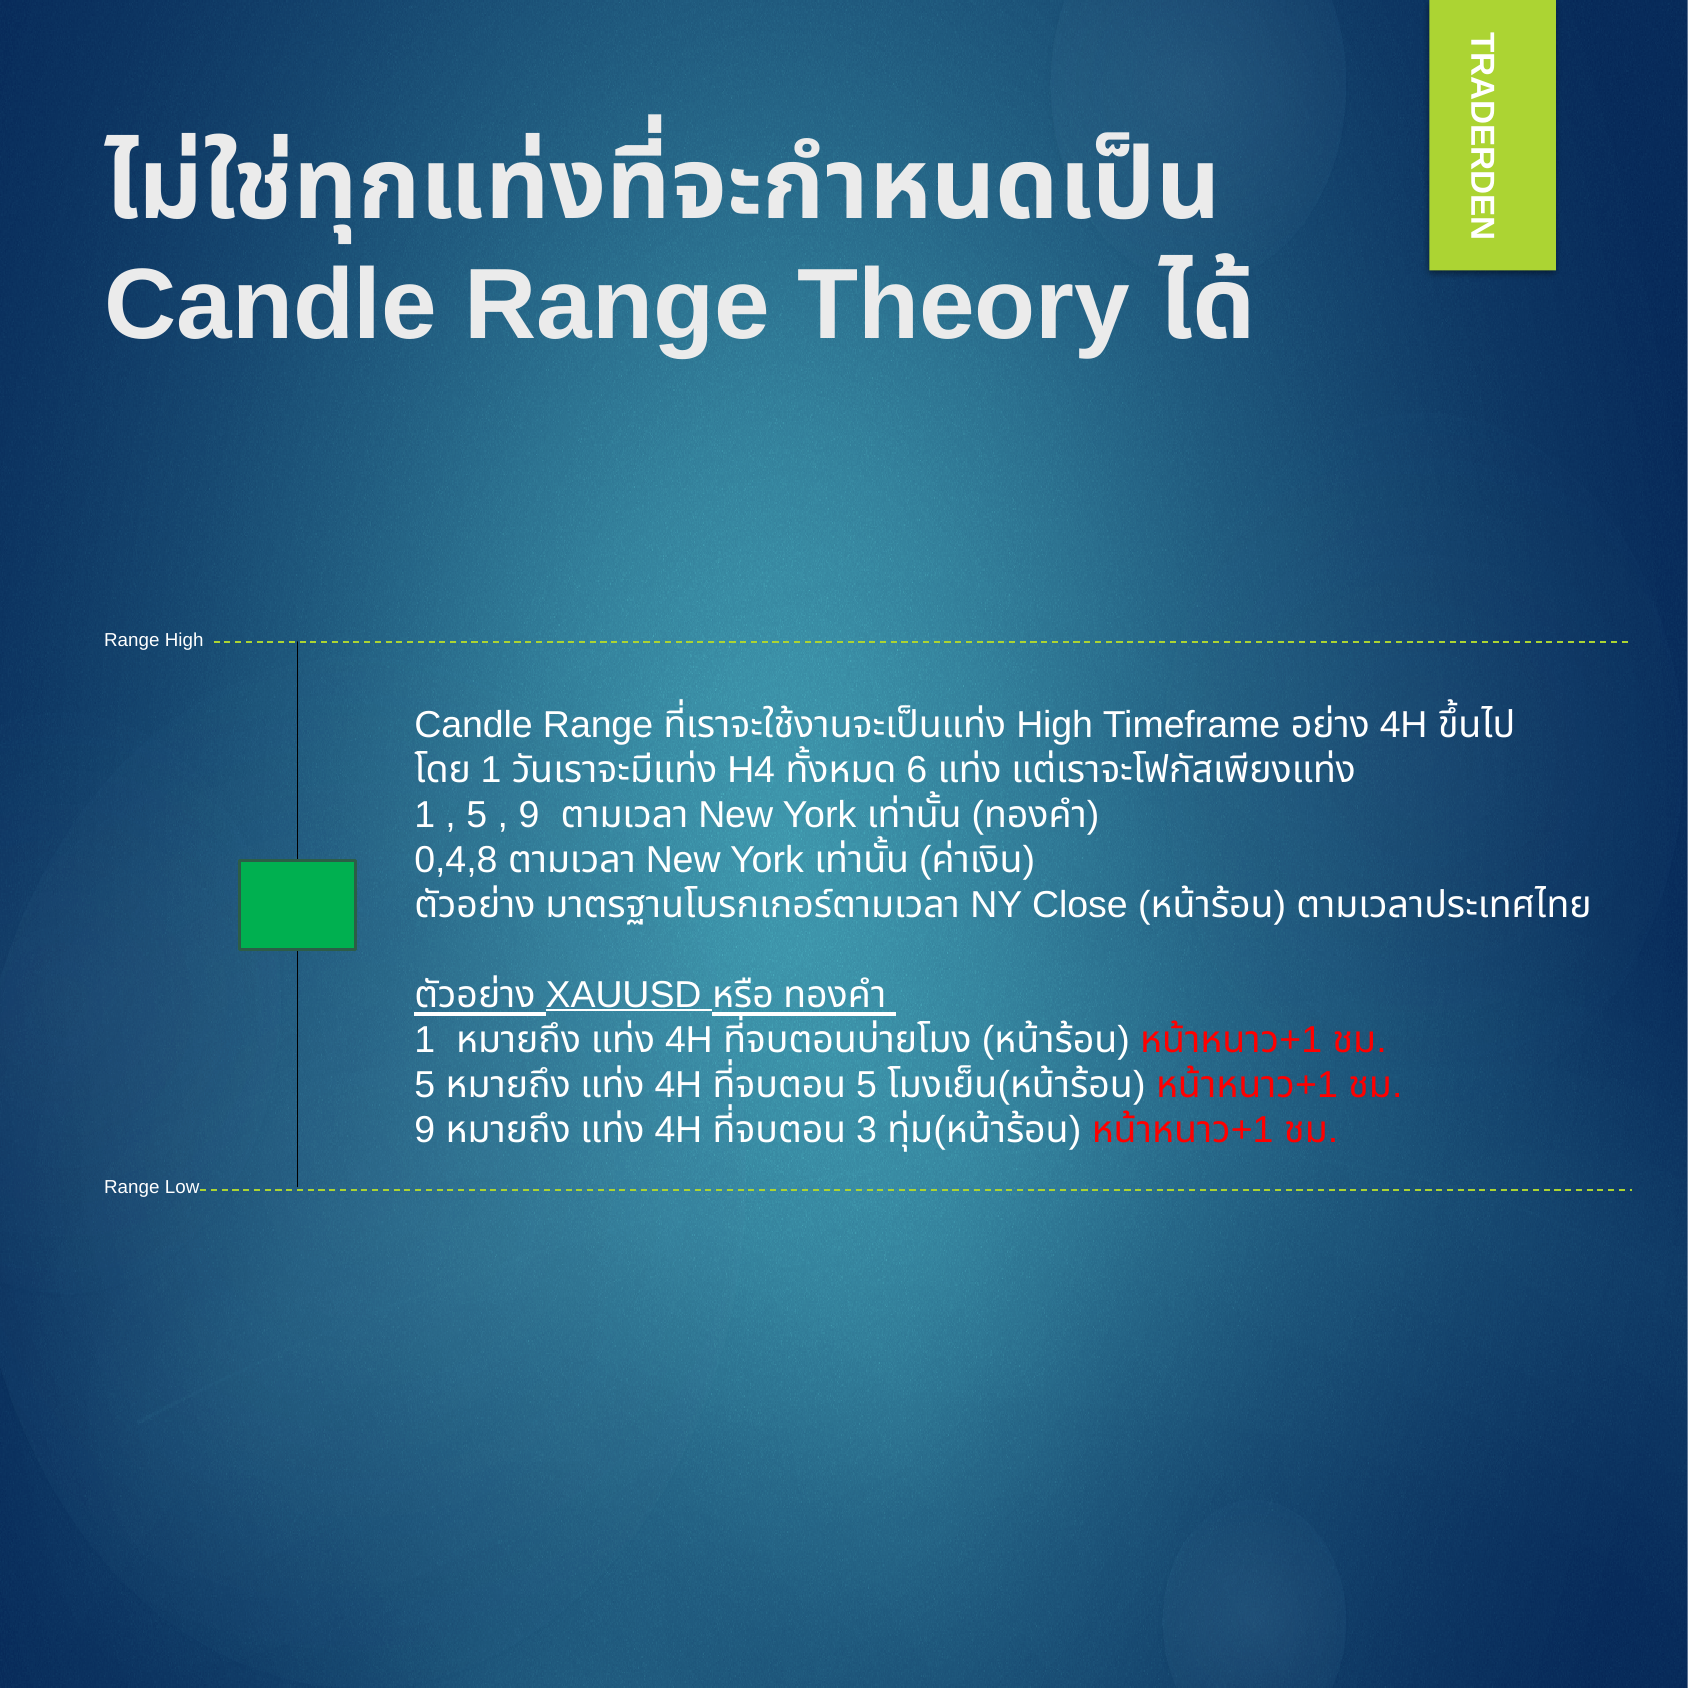

TRADERDEN
# ไม่ใช่ทุกแท่งที่จะกำหนดเป็น Candle Range Theory ได้
Range High

Candle Range ที่เราจะใช้งานจะเป็นแท่ง High Timeframe อย่าง 4H ขึ้นไป
โดย 1 วันเราจะมีแท่ง H4 ทั้งหมด 6 แท่ง แต่เราจะโฟกัสเพียงแท่ง
1 , 5 , 9  ตามเวลา New York เท่านั้น (ทองคำ)
0,4,8 ตามเวลา New York เท่านั้น (ค่าเงิน)
ตัวอย่าง มาตรฐานโบรกเกอร์ตามเวลา NY Close (หน้าร้อน) ตามเวลาประเทศไทย
ตัวอย่าง XAUUSD หรือ ทองคำ
1  หมายถึง แท่ง 4H ที่จบตอนบ่ายโมง (หน้าร้อน) หน้าหนาว+1 ชม.
5 หมายถึง แท่ง 4H ที่จบตอน 5 โมงเย็น(หน้าร้อน) หน้าหนาว+1 ชม.
9 หมายถึง แท่ง 4H ที่จบตอน 3 ทุ่ม(หน้าร้อน) หน้าหนาว+1 ชม.

Range Low